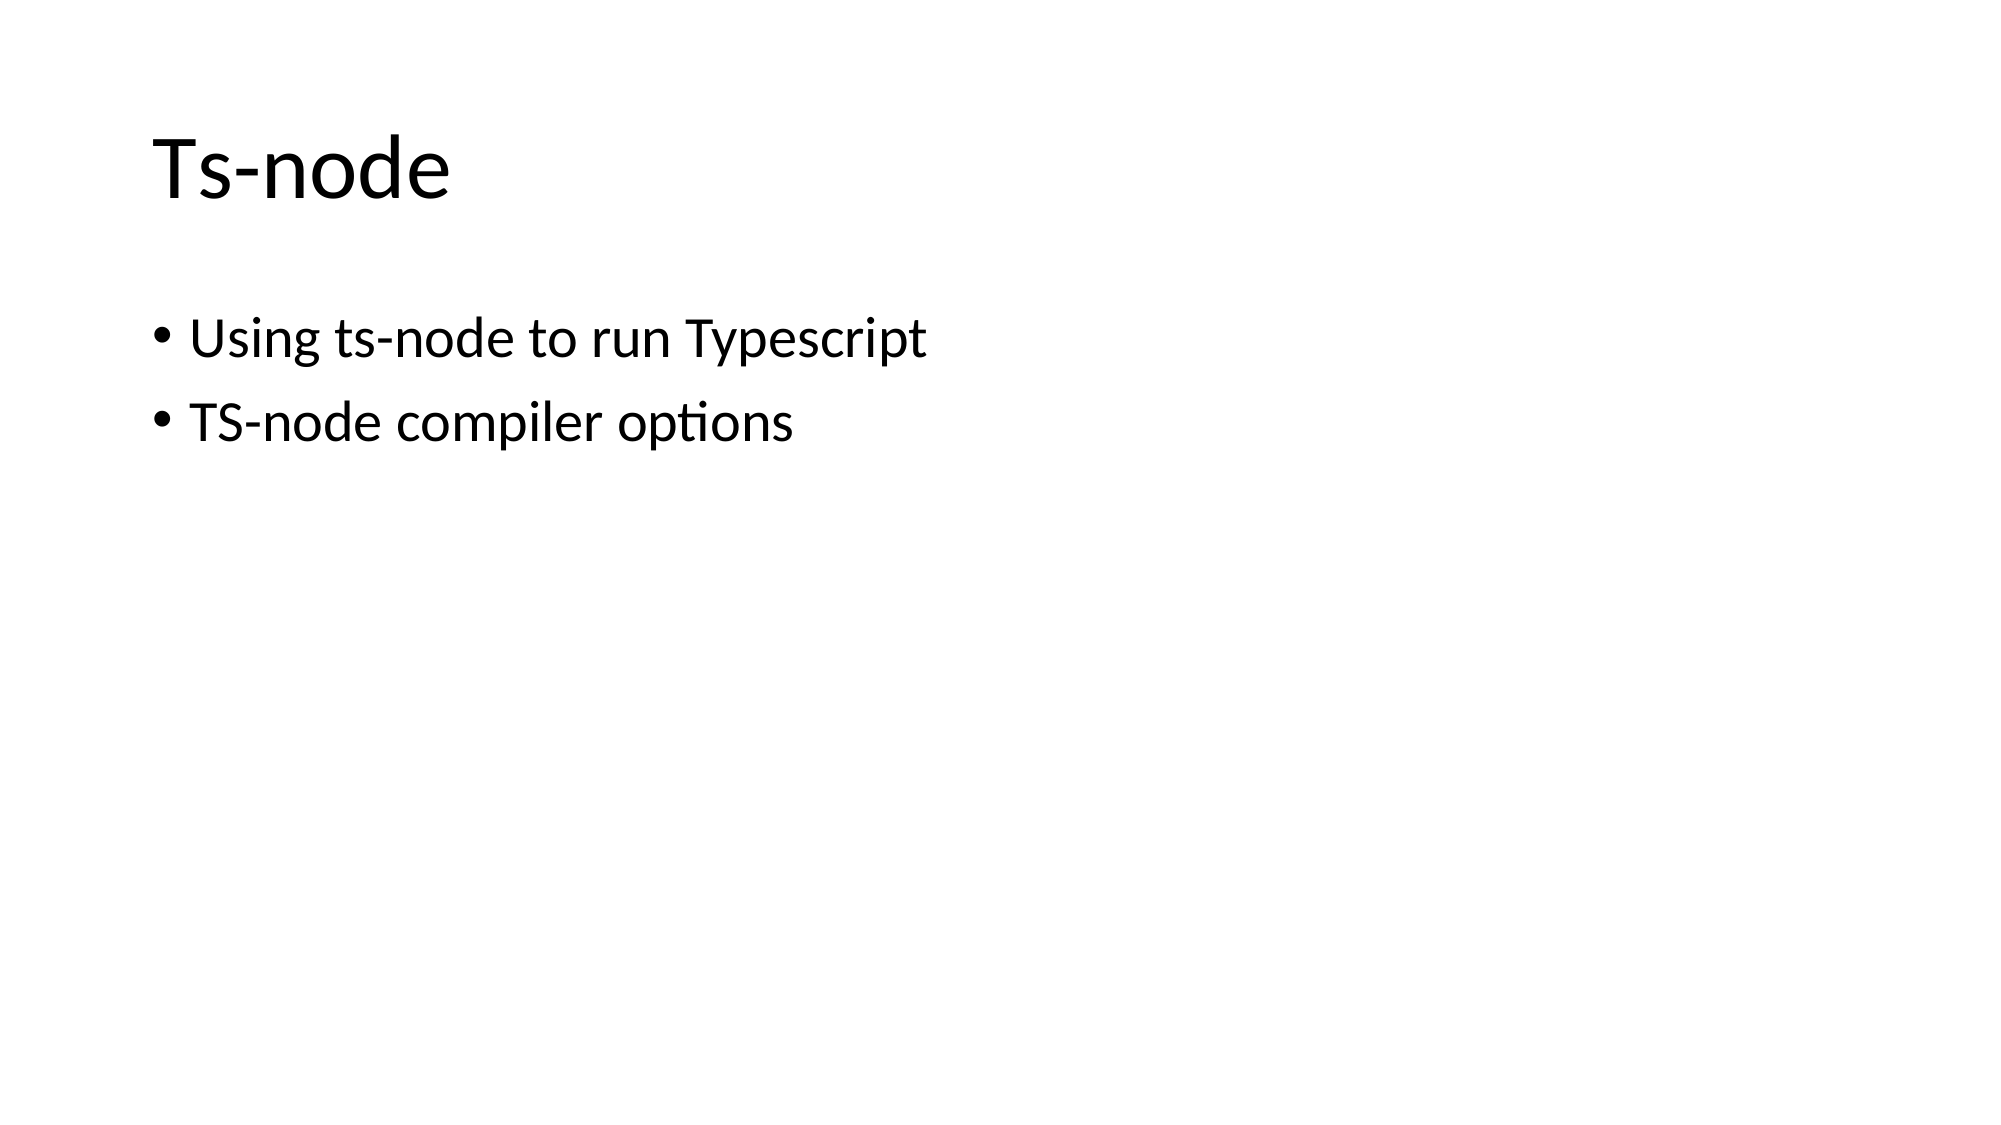

# Ts-node
Using ts-node to run Typescript
TS-node compiler options